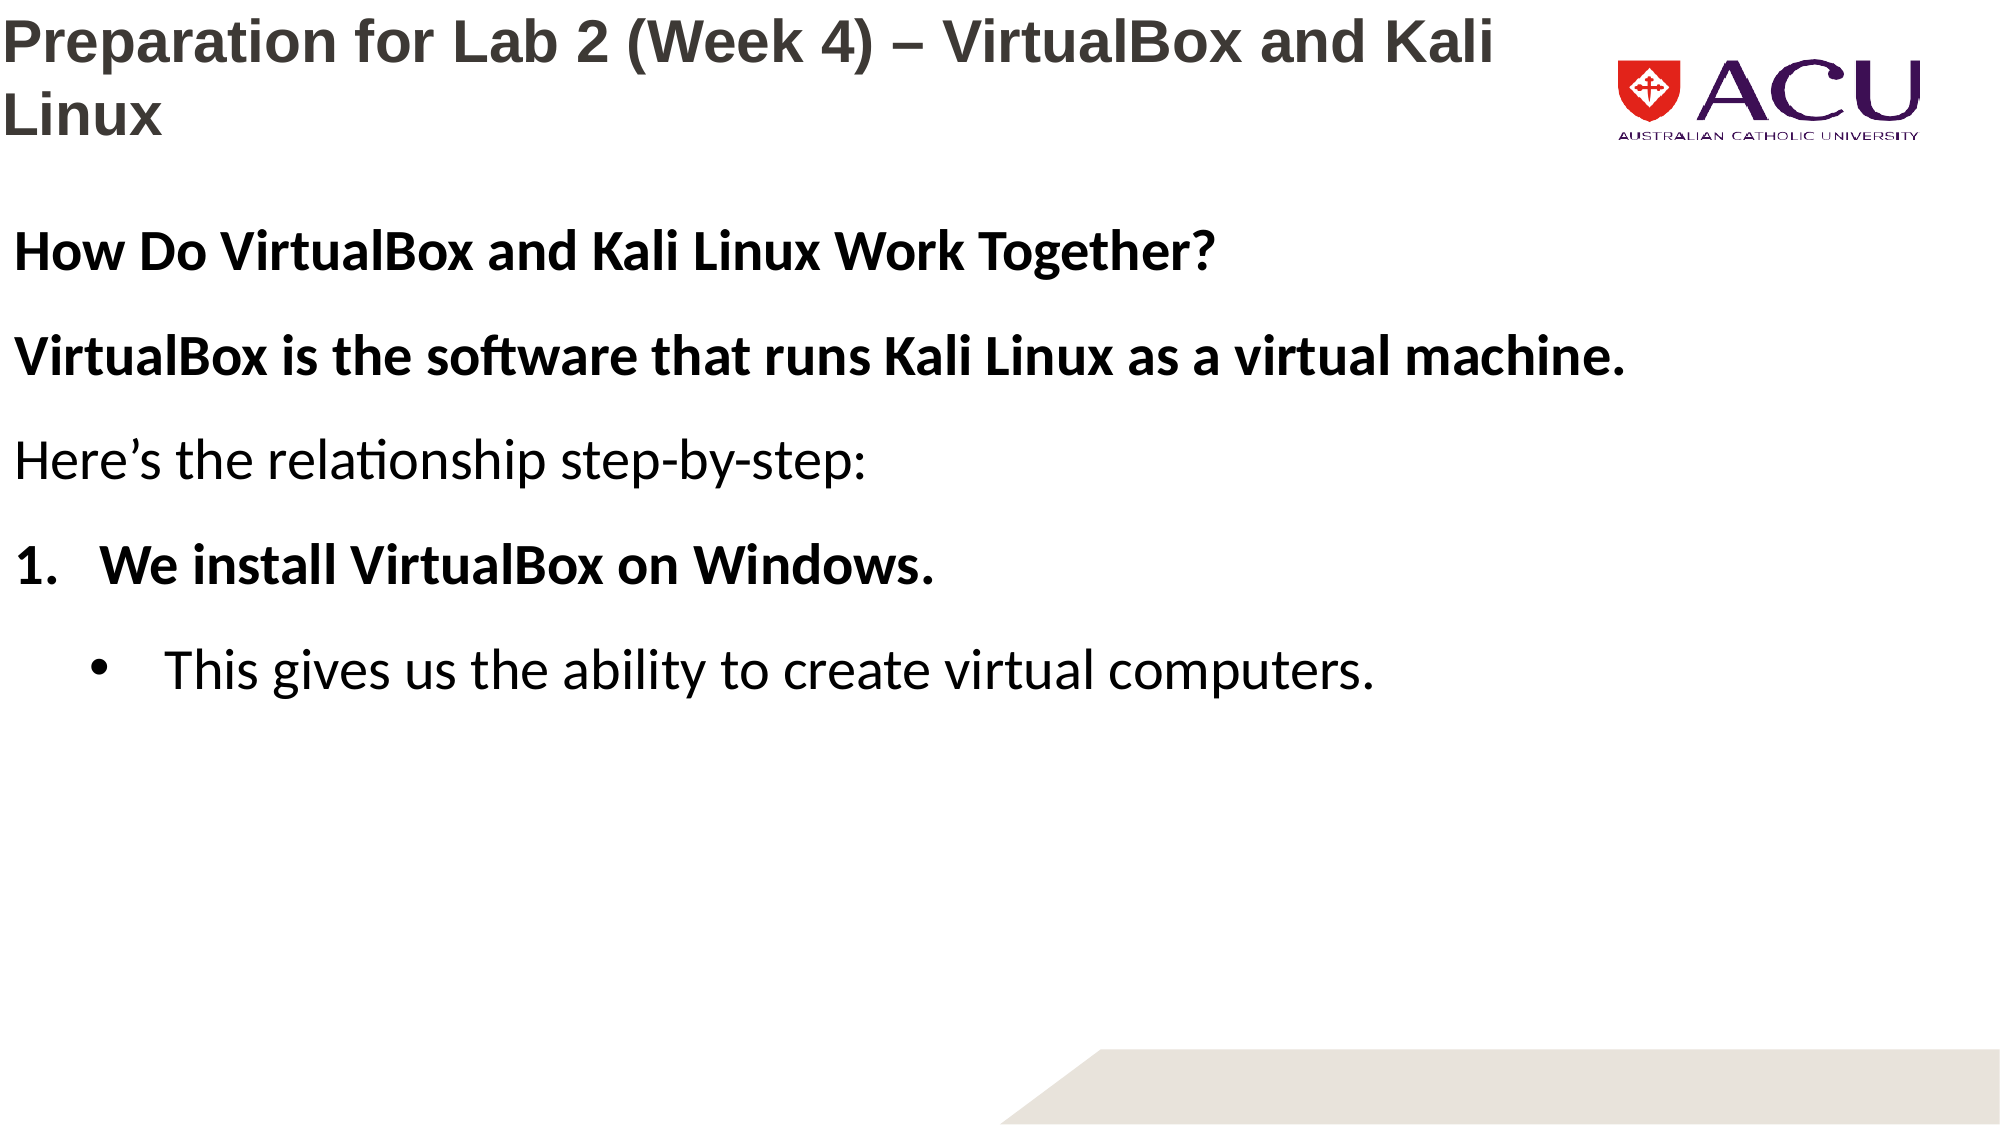

# Preparation for Lab 2 (Week 4) – VirtualBox and Kali Linux
How Do VirtualBox and Kali Linux Work Together?
VirtualBox is the software that runs Kali Linux as a virtual machine.
Here’s the relationship step-by-step:
We install VirtualBox on Windows.
This gives us the ability to create virtual computers.